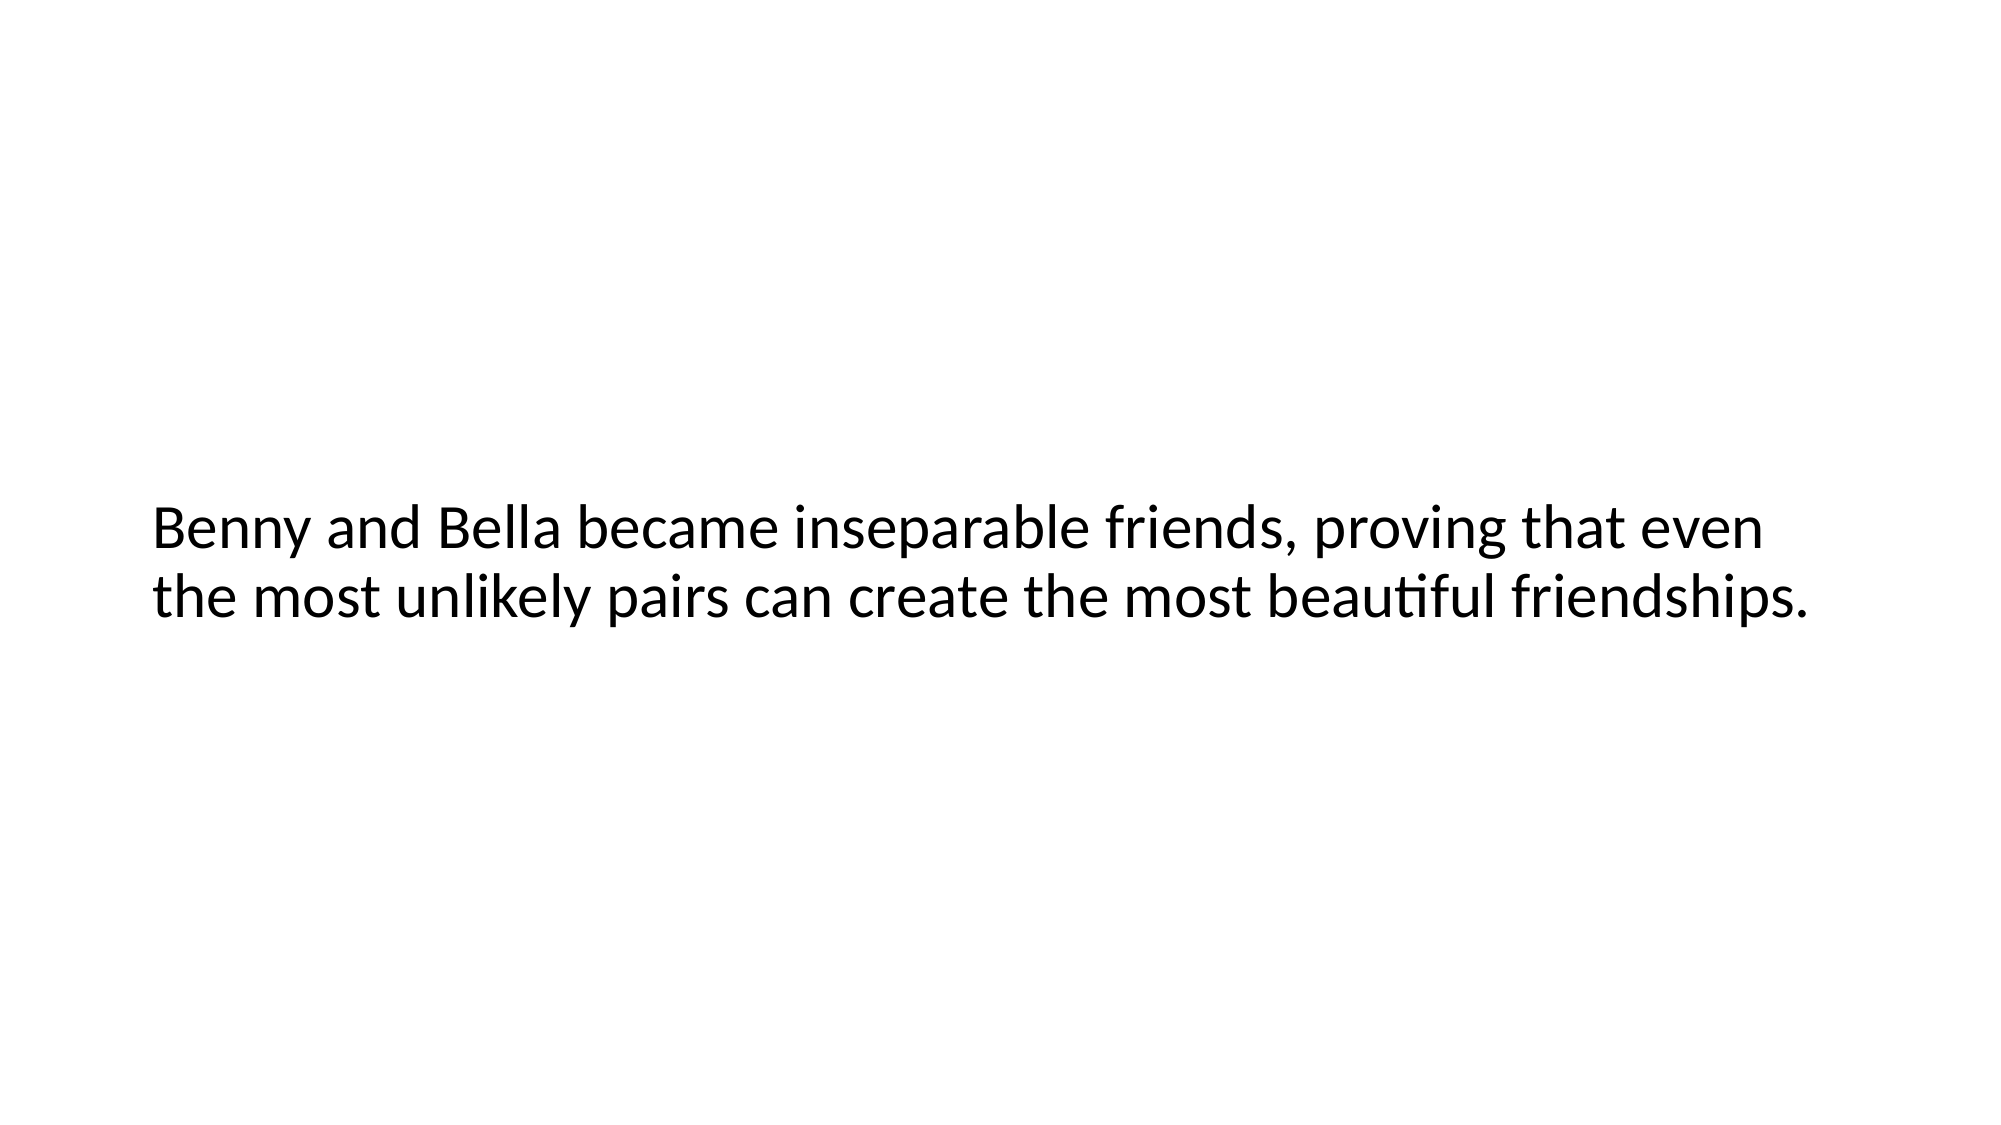

# Benny and Bella became inseparable friends, proving that even the most unlikely pairs can create the most beautiful friendships.